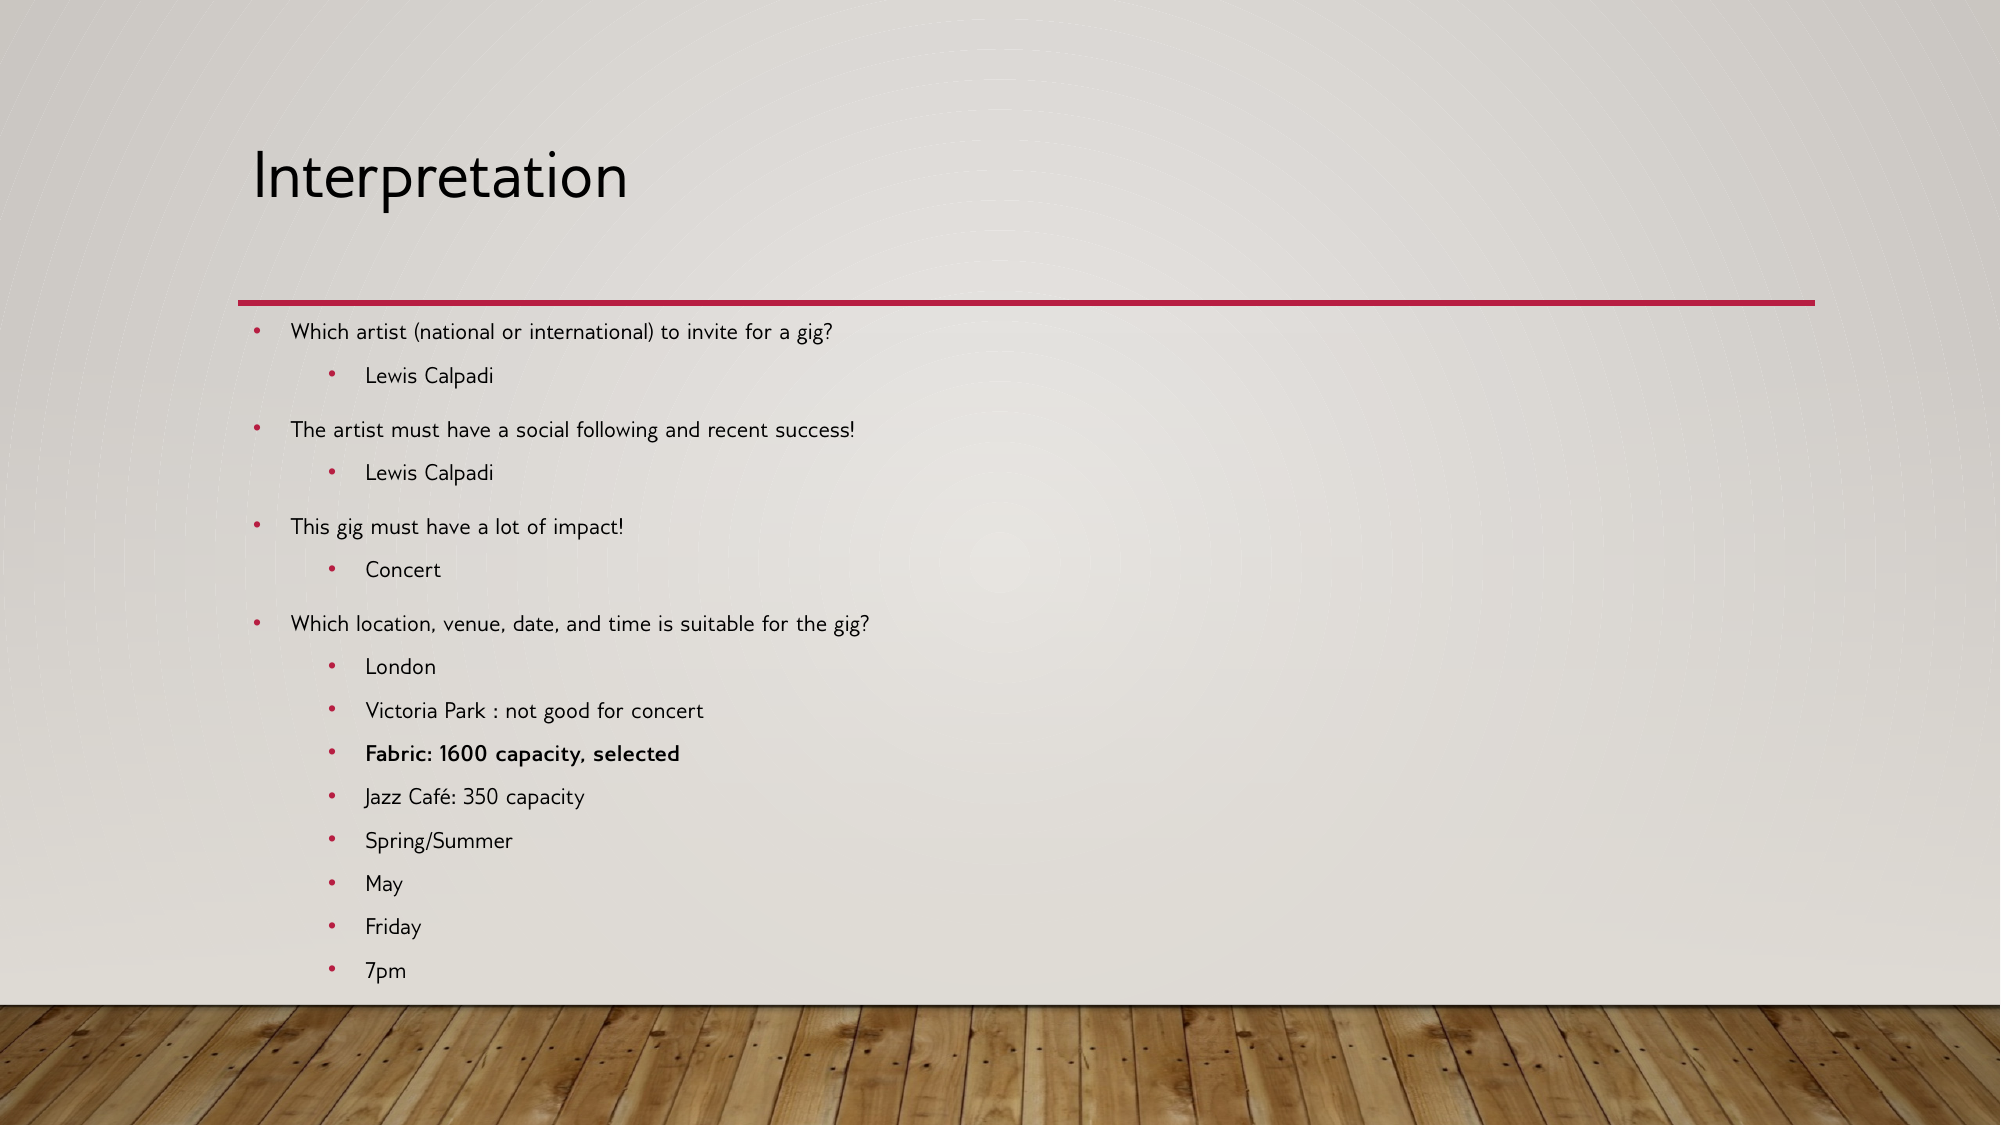

# Interpretation
Which artist (national or international) to invite for a gig?
Lewis Calpadi
The artist must have a social following and recent success!
Lewis Calpadi
This gig must have a lot of impact!
Concert
Which location, venue, date, and time is suitable for the gig?
London
Victoria Park : not good for concert
Fabric: 1600 capacity, selected
Jazz Café: 350 capacity
Spring/Summer
May
Friday
7pm